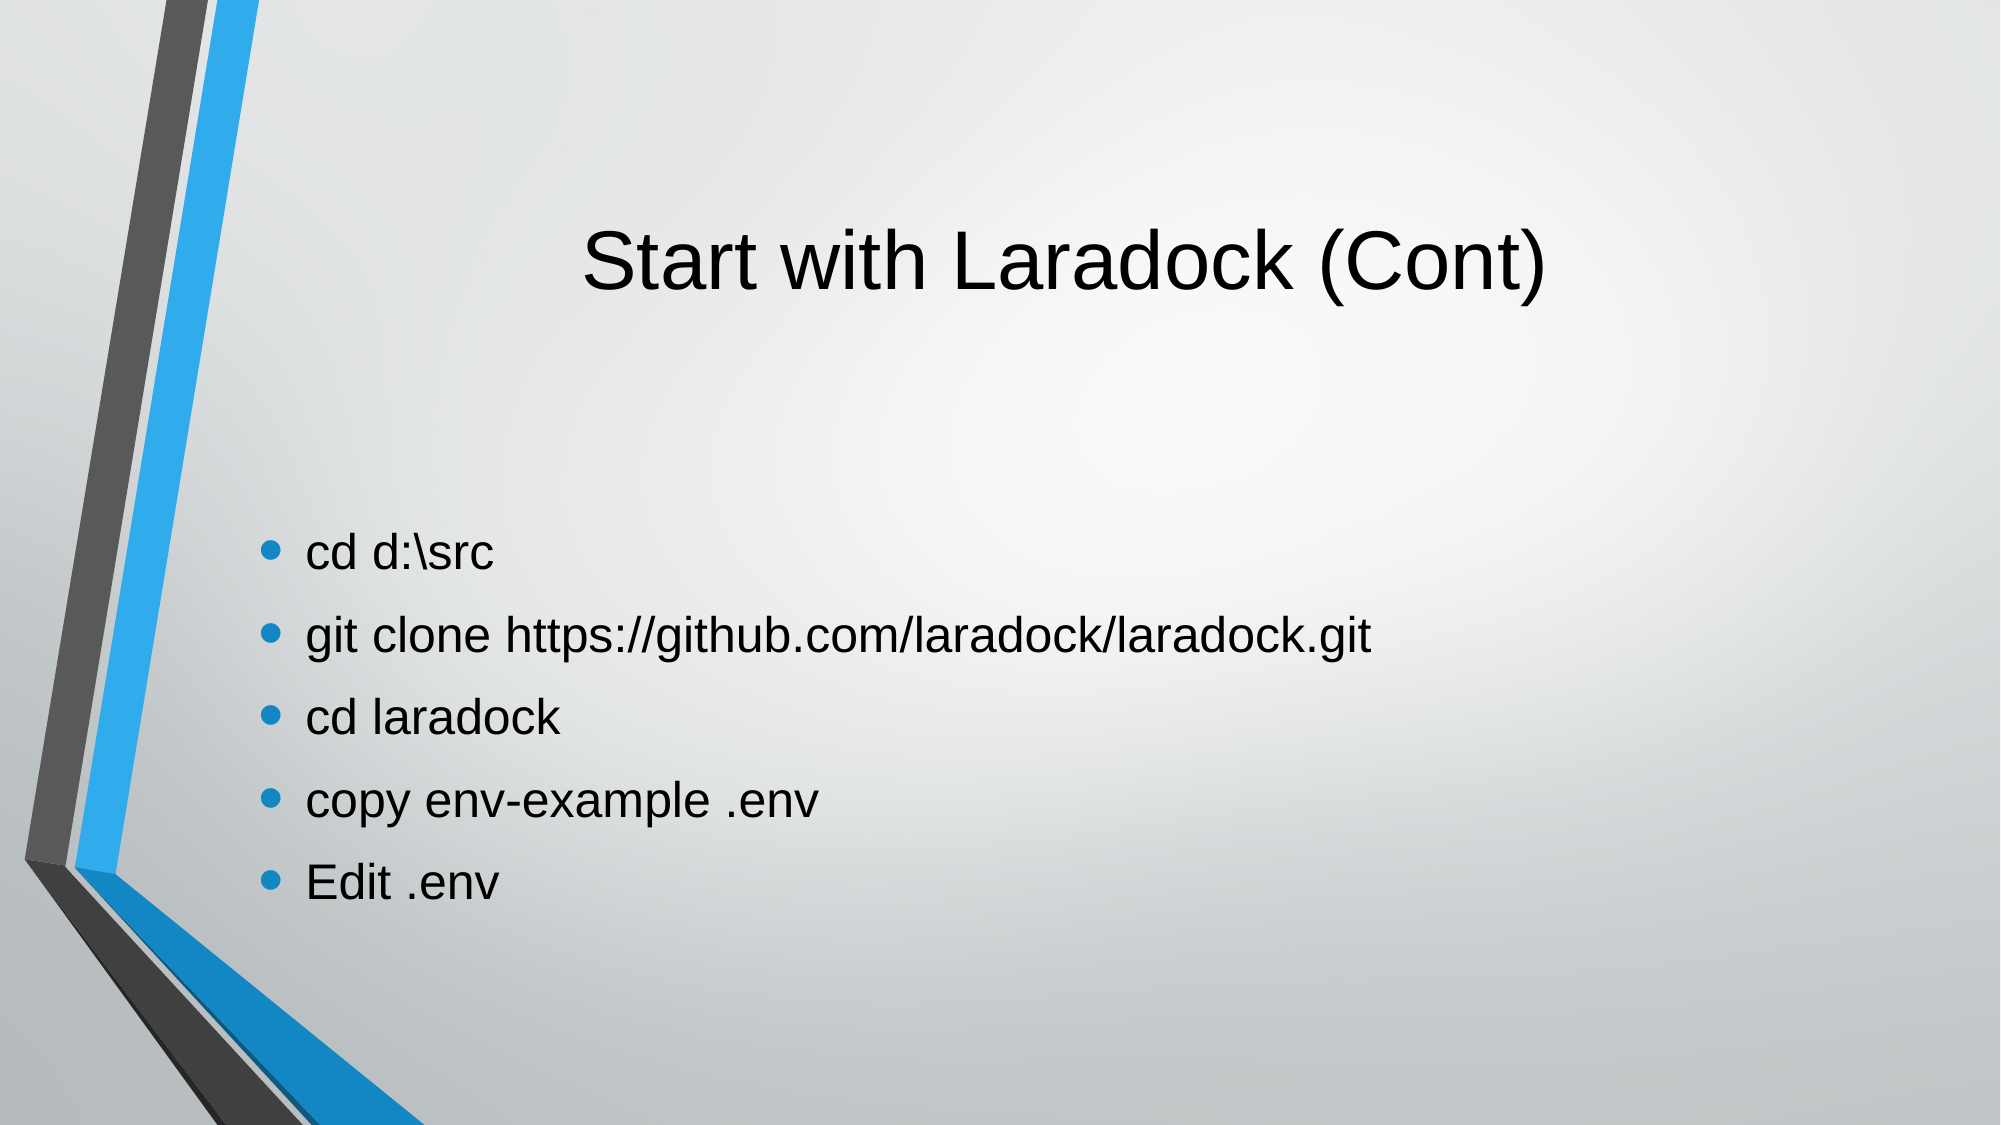

# Start with Laradock (Cont)
cd d:\src
git clone https://github.com/laradock/laradock.git
cd laradock
copy env-example .env
Edit .env